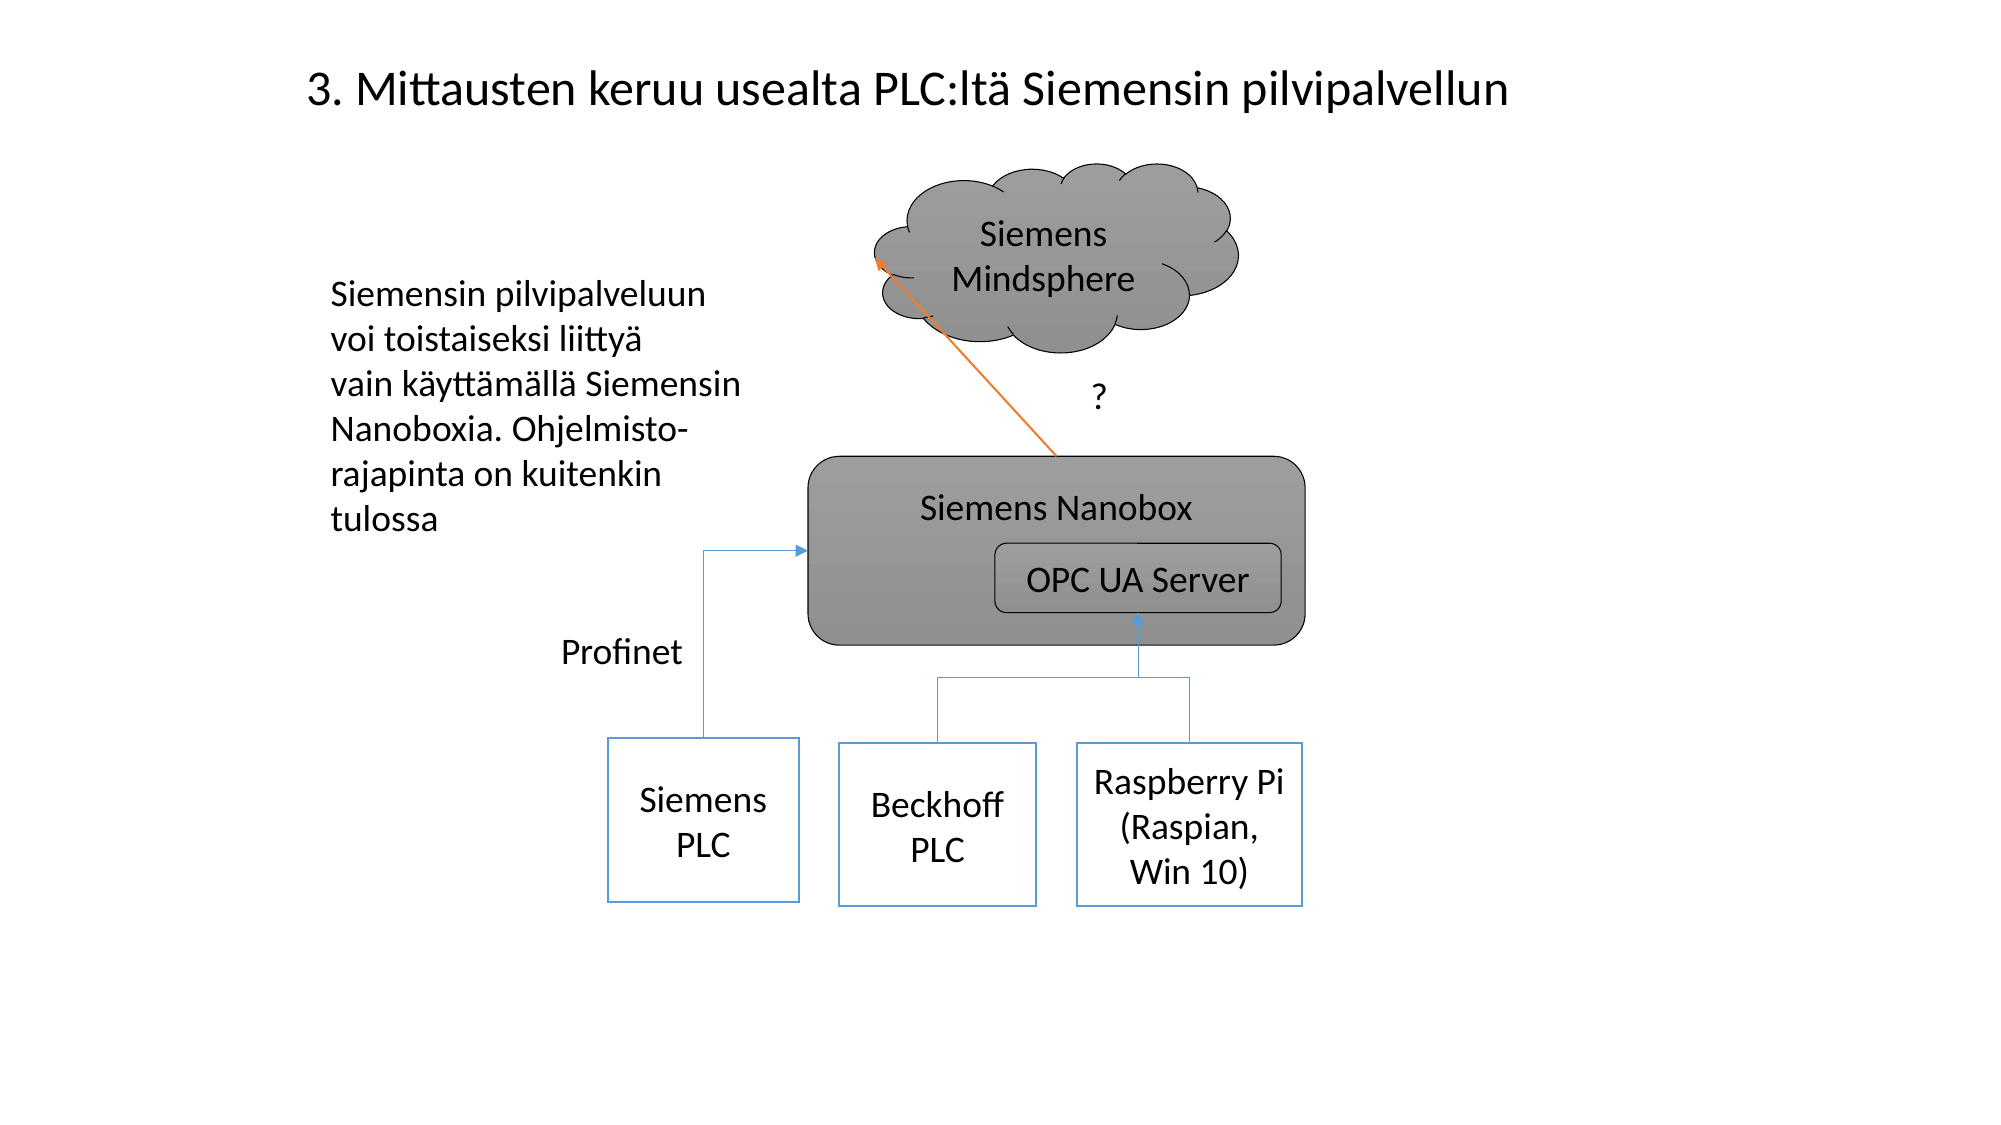

# 3. Mittausten keruu usealta PLC:ltä Siemensin pilvipalvellun
Siemens Mindsphere
Siemensin pilvipalveluun
voi toistaiseksi liittyä
vain käyttämällä Siemensin
Nanoboxia. Ohjelmisto-
rajapinta on kuitenkin
tulossa
?
Siemens Nanobox

OPC UA Server
Profinet
Siemens
PLC
Raspberry Pi
(Raspian, Win 10)
Beckhoff PLC